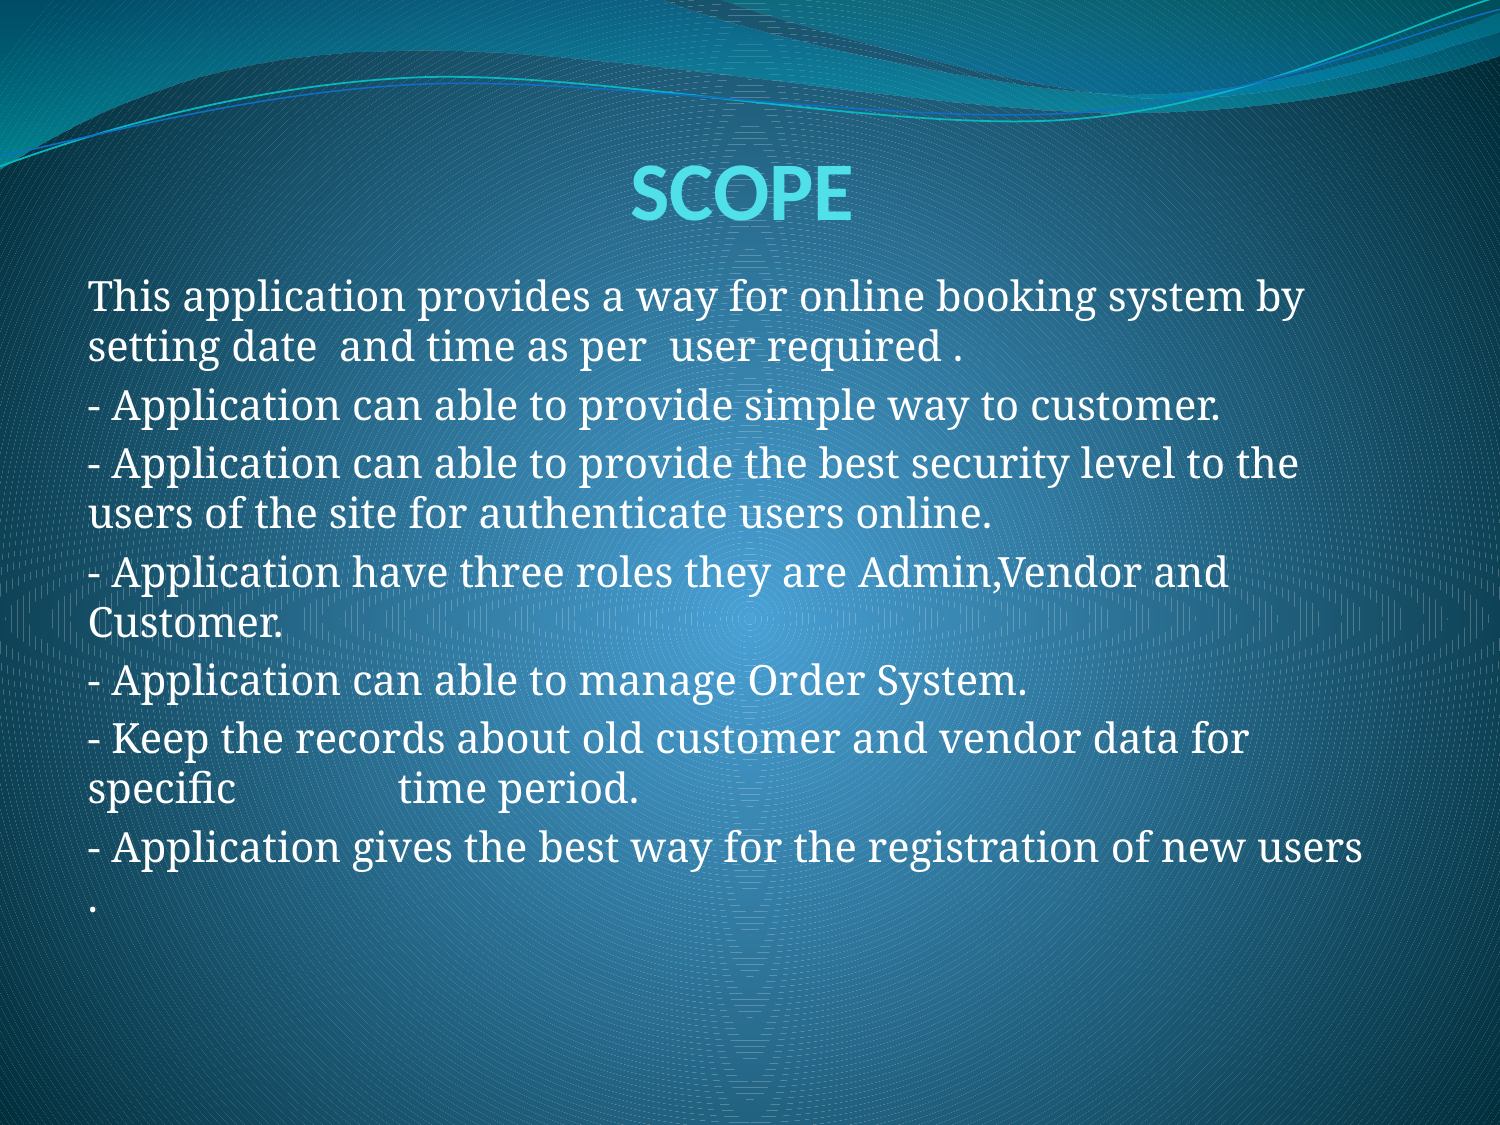

# SCOPE
This application provides a way for online booking system by setting date  and time as per  user required .
- Application can able to provide simple way to customer.
- Application can able to provide the best security level to the users of the site for authenticate users online.
- Application have three roles they are Admin,Vendor and Customer.
- Application can able to manage Order System.
- Keep the records about old customer and vendor data for specific               time period.
- Application gives the best way for the registration of new users .